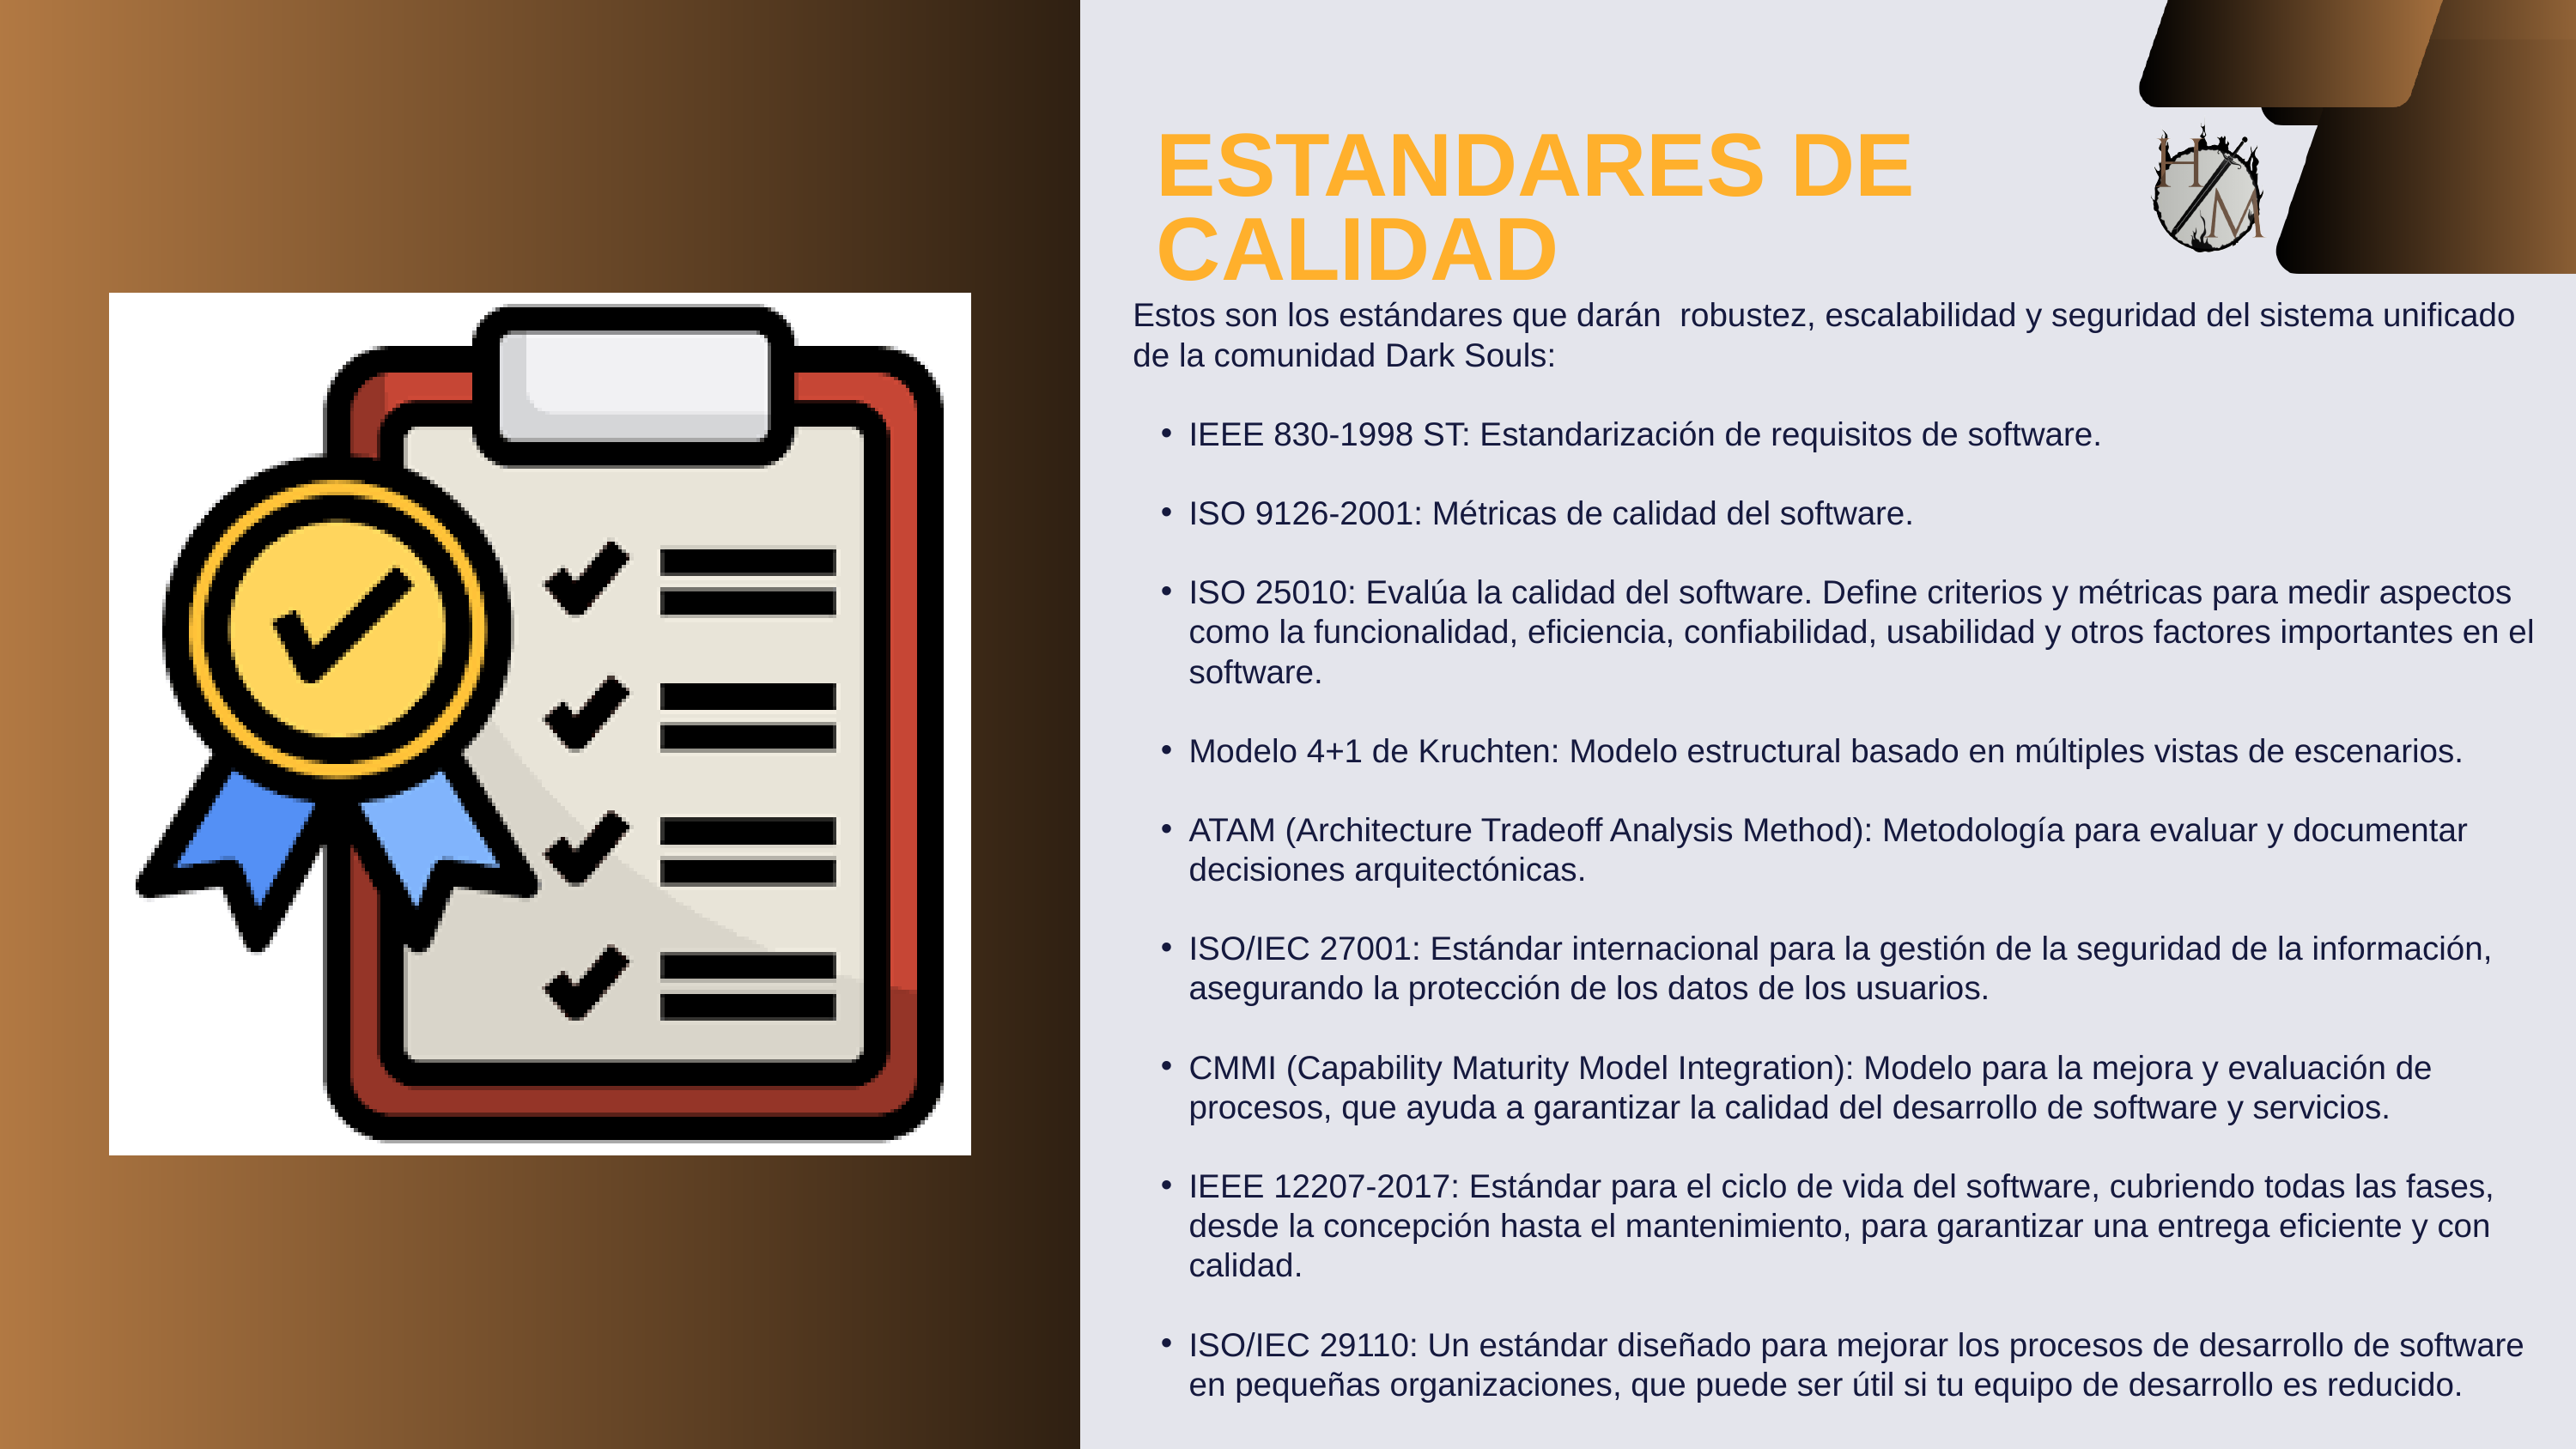

ESTANDARES DE CALIDAD

Estos son los estándares que darán  robustez, escalabilidad y seguridad del sistema unificado de la comunidad Dark Souls:

IEEE 830-1998 ST: Estandarización de requisitos de software.

ISO 9126-2001: Métricas de calidad del software.

ISO 25010: Evalúa la calidad del software. Define criterios y métricas para medir aspectos como la funcionalidad, eficiencia, confiabilidad, usabilidad y otros factores importantes en el software.

Modelo 4+1 de Kruchten: Modelo estructural basado en múltiples vistas de escenarios.

ATAM (Architecture Tradeoff Analysis Method): Metodología para evaluar y documentar decisiones arquitectónicas.

ISO/IEC 27001: Estándar internacional para la gestión de la seguridad de la información, asegurando la protección de los datos de los usuarios.

CMMI (Capability Maturity Model Integration): Modelo para la mejora y evaluación de procesos, que ayuda a garantizar la calidad del desarrollo de software y servicios.

IEEE 12207-2017: Estándar para el ciclo de vida del software, cubriendo todas las fases, desde la concepción hasta el mantenimiento, para garantizar una entrega eficiente y con calidad.

ISO/IEC 29110: Un estándar diseñado para mejorar los procesos de desarrollo de software en pequeñas organizaciones, que puede ser útil si tu equipo de desarrollo es reducido.